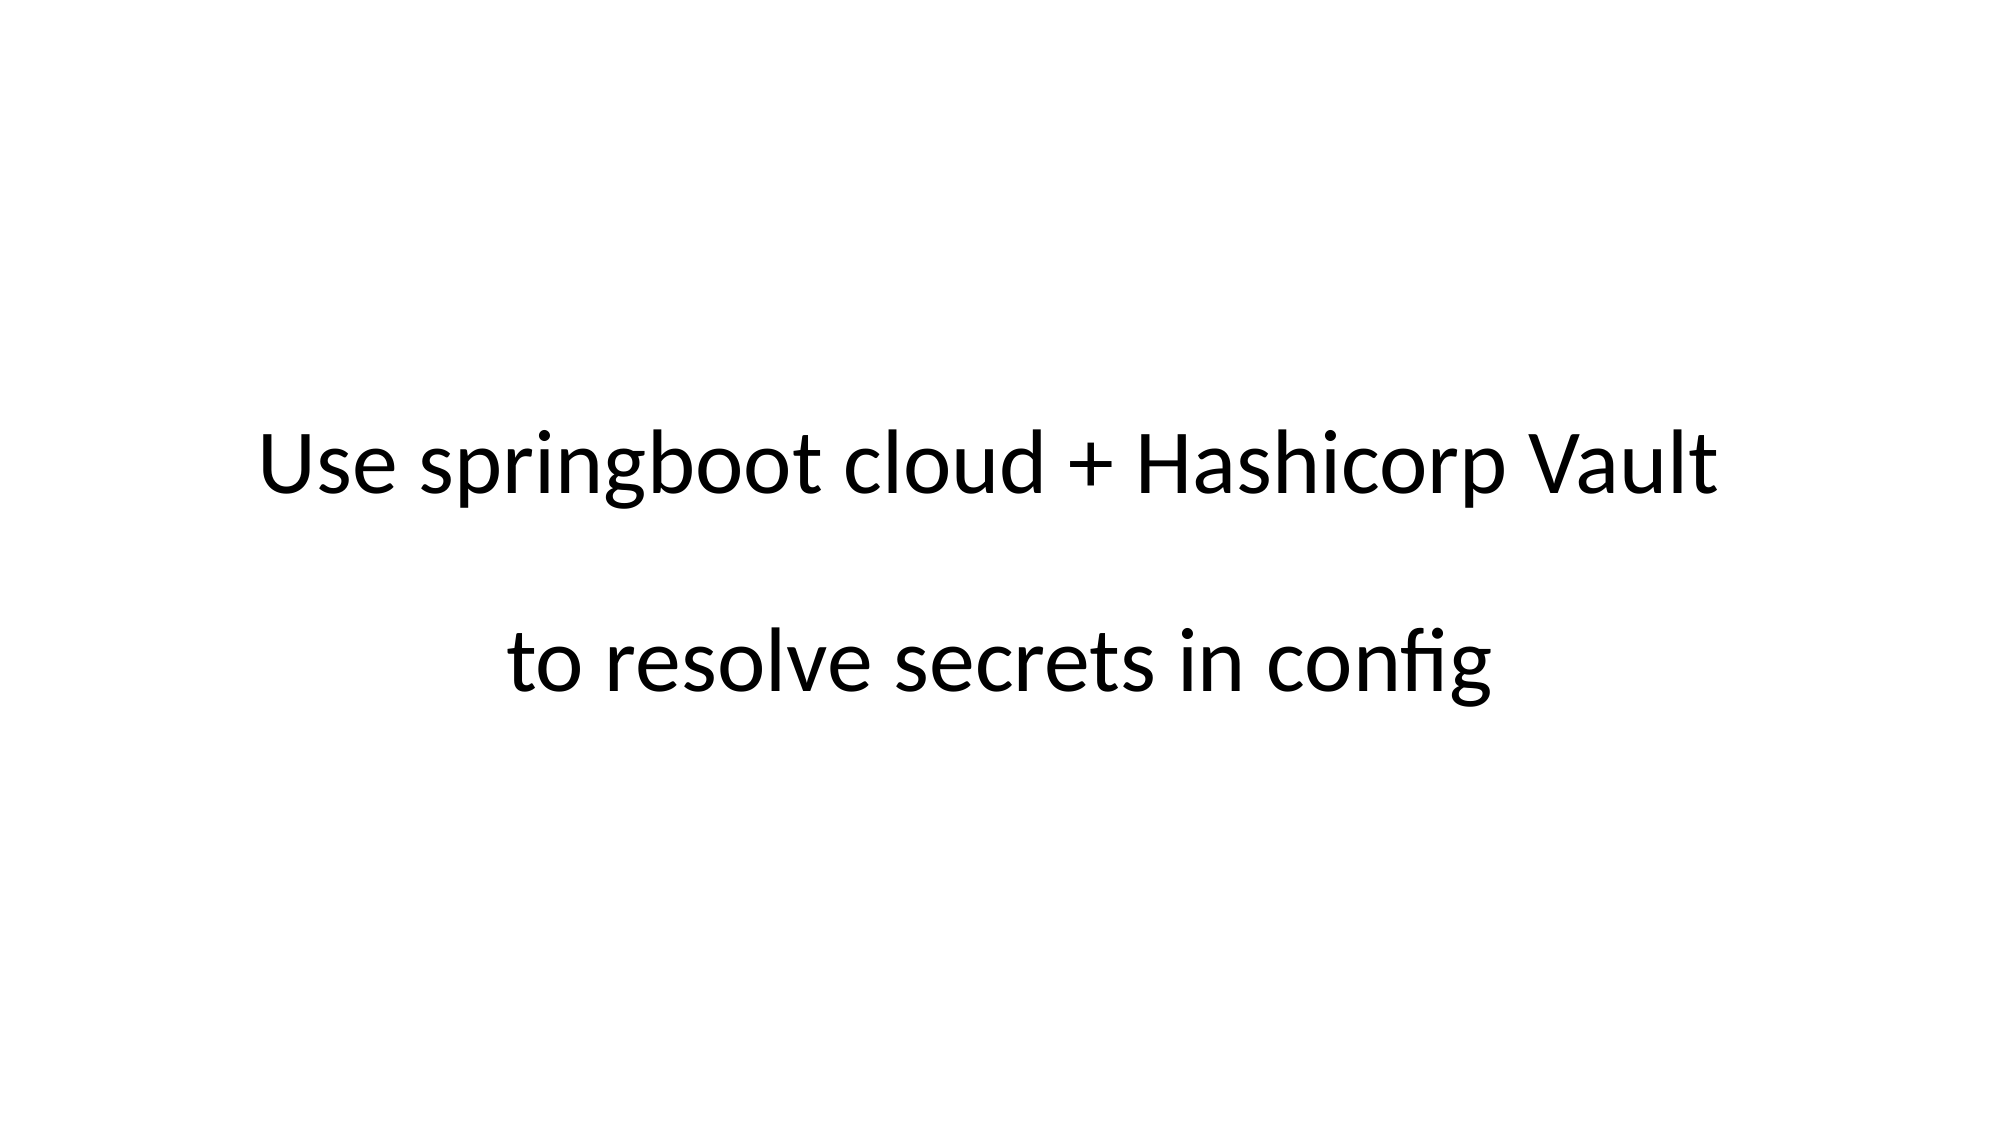

# Use springboot cloud + Hashicorp Vault to resolve secrets in config